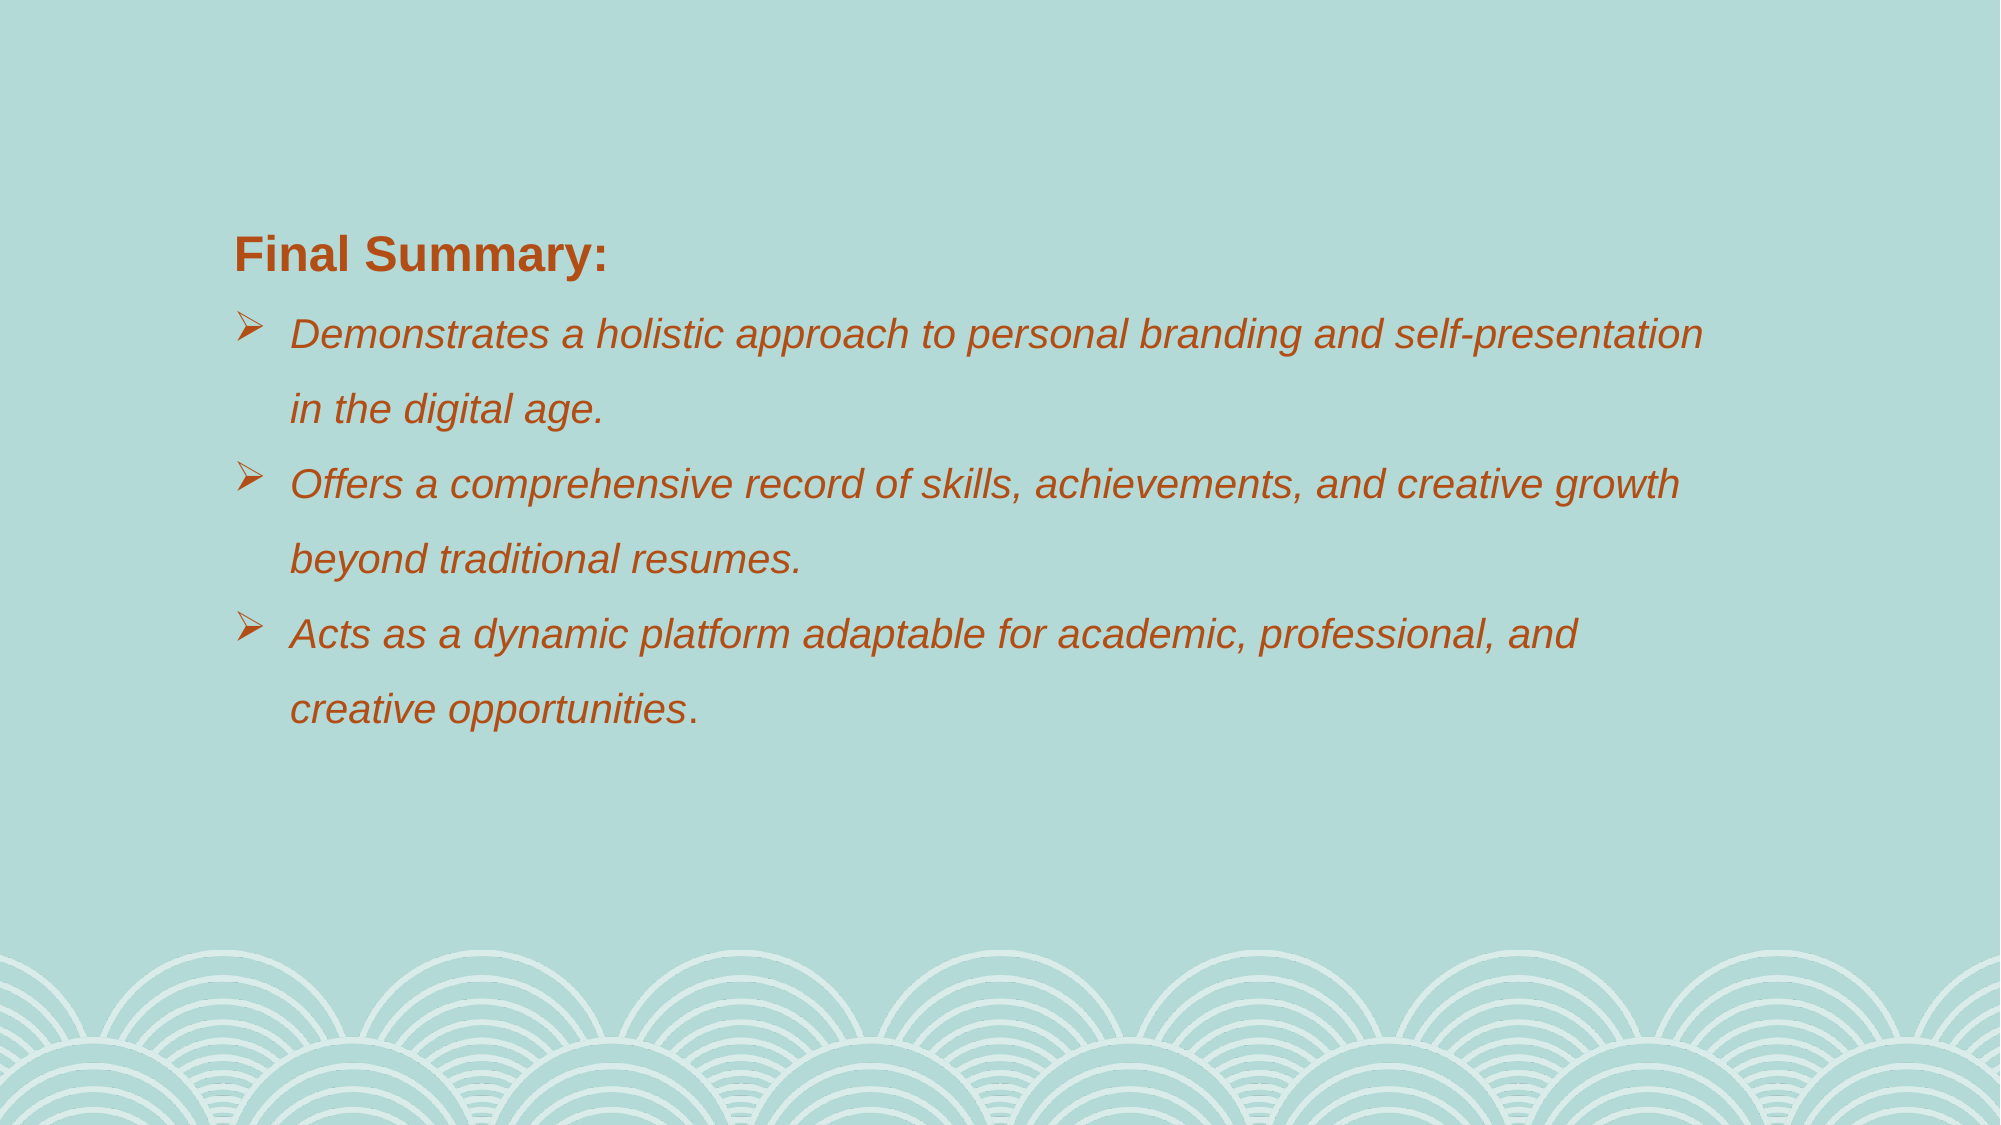

Final Summary:
Demonstrates a holistic approach to personal branding and self-presentation in the digital age.
Offers a comprehensive record of skills, achievements, and creative growth beyond traditional resumes.
Acts as a dynamic platform adaptable for academic, professional, and creative opportunities.